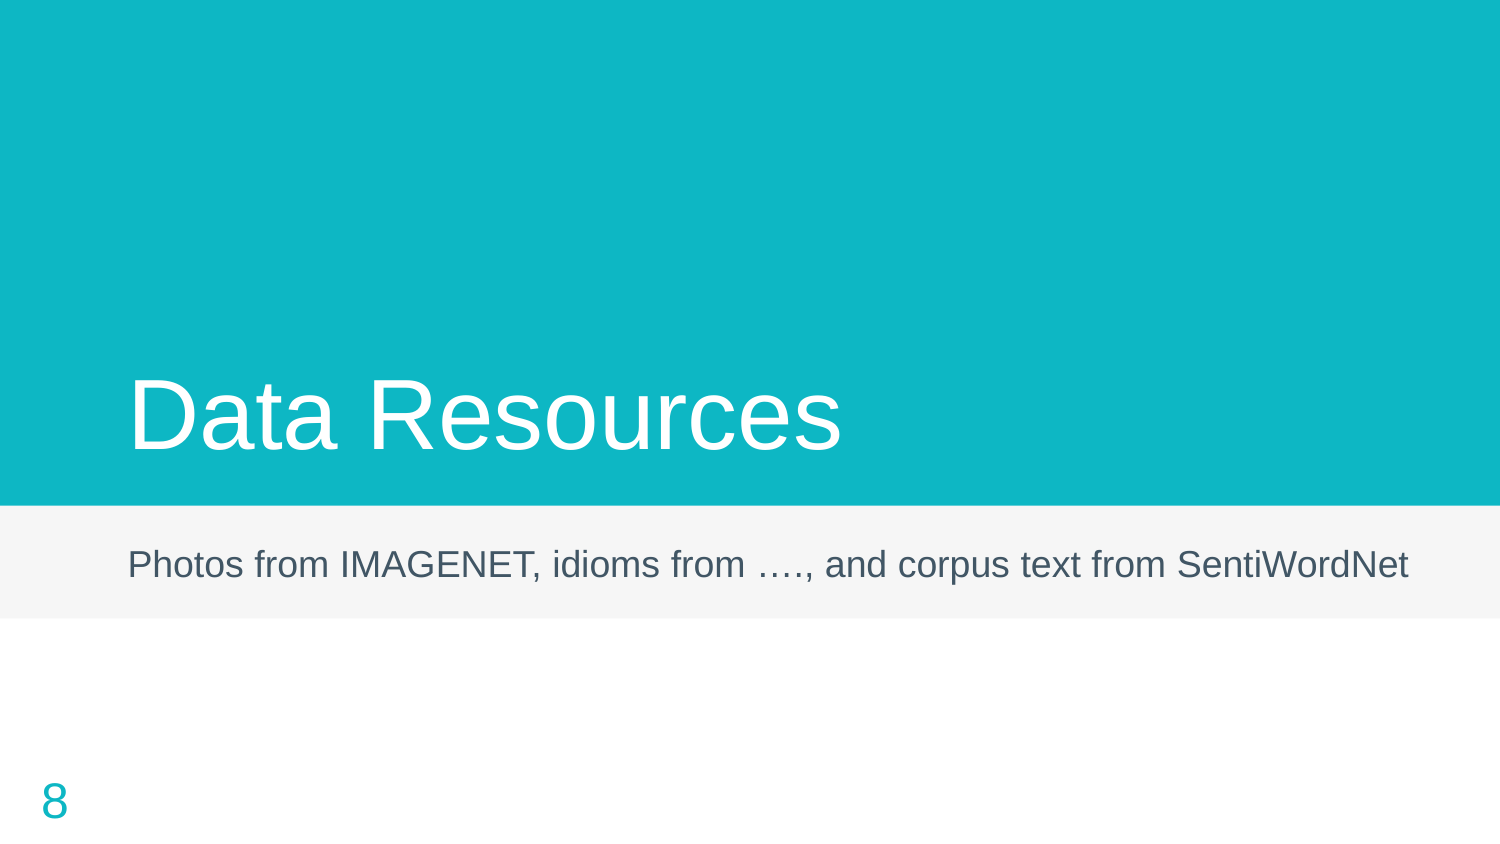

# Data Resources
Photos from IMAGENET, idioms from …., and corpus text from SentiWordNet
8